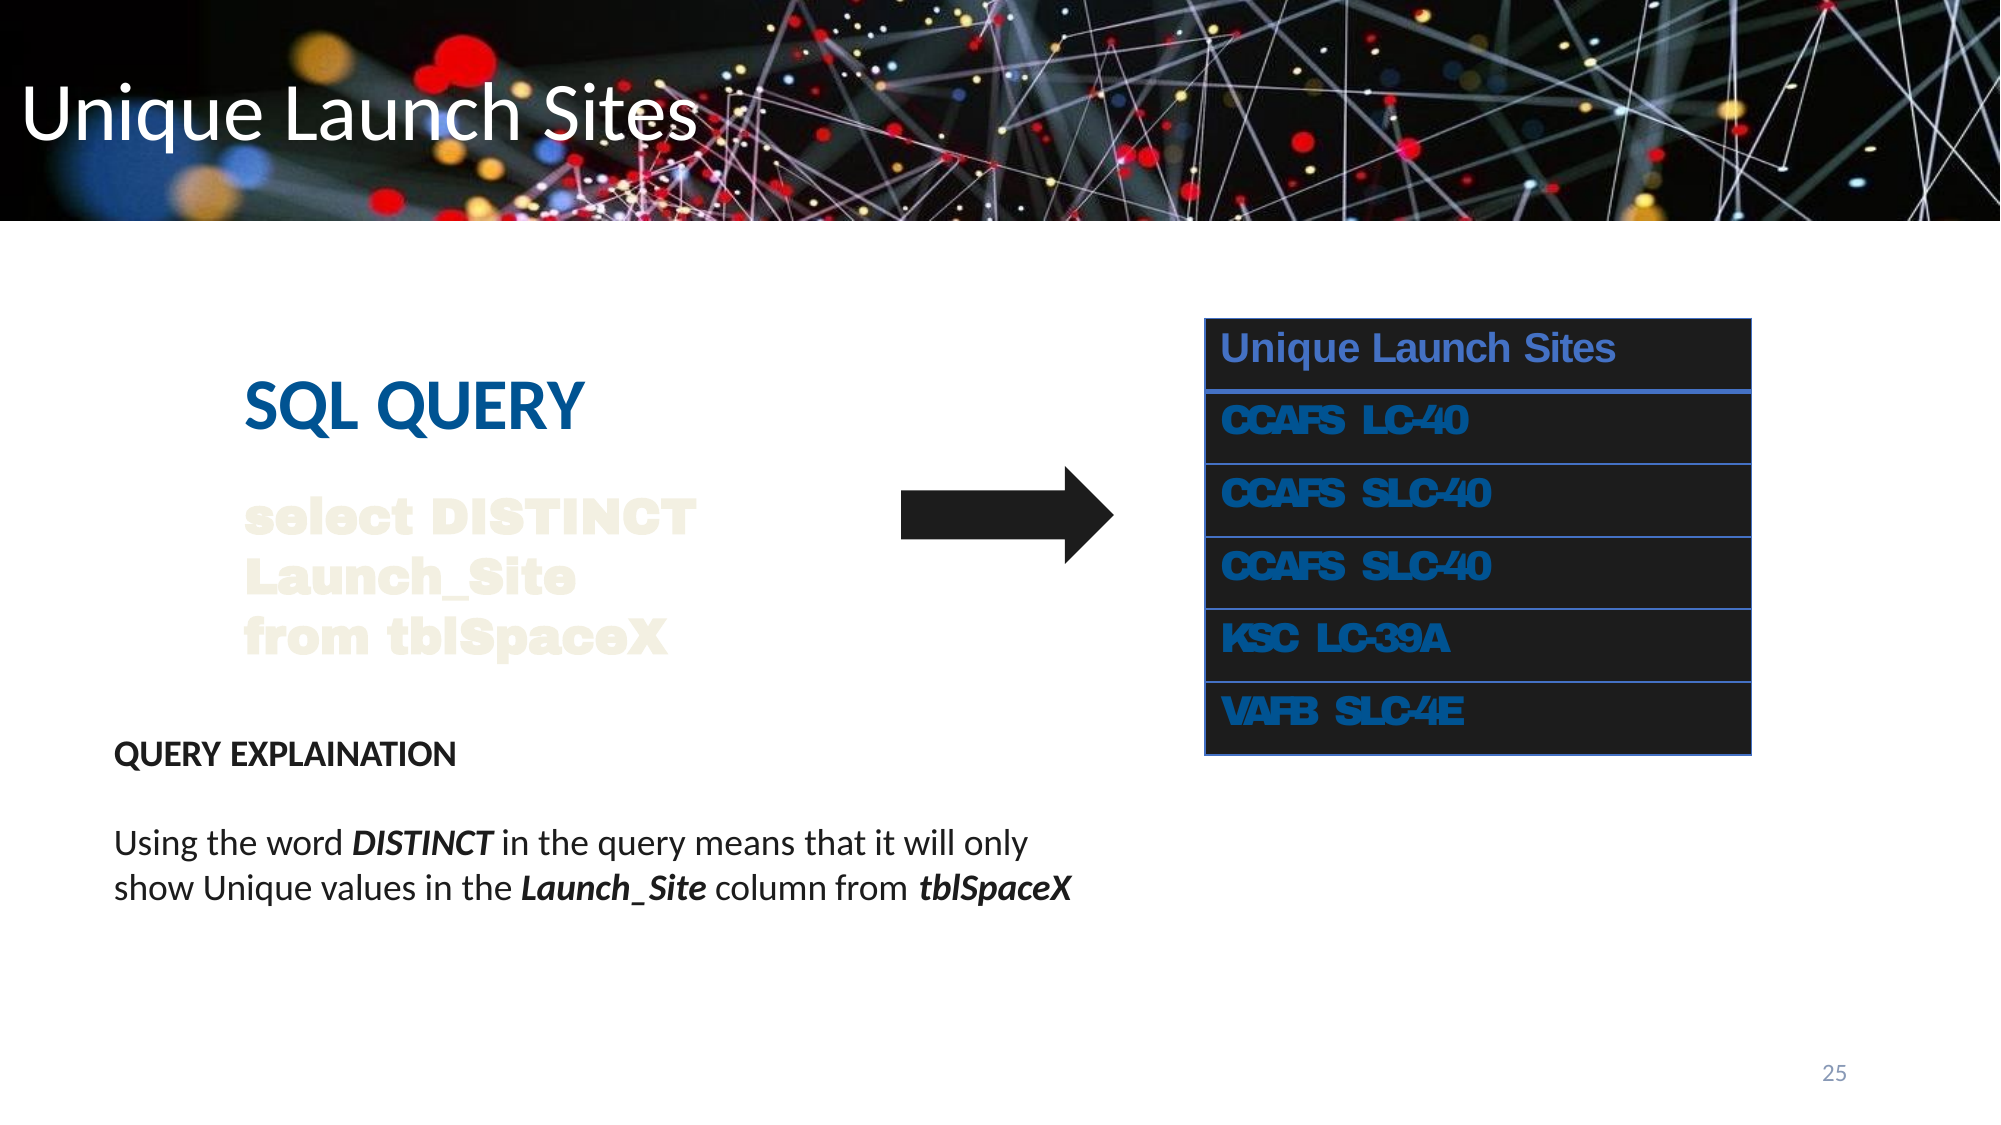

# Unique Launch Sites
All launch site names
| Unique Launch Sites |
| --- |
| CCAFS LC-40 |
| CCAFS SLC-40 |
| CCAFS SLC-40 |
| KSC LC-39A |
| VAFB SLC-4E |
SQL QUERY
select DISTINCT Launch_Site
from tblSpaceX

QUERY EXPLAINATION

Using the word DISTINCT in the query means that it will only  show Unique values in the Launch_Site column from tblSpaceX
25